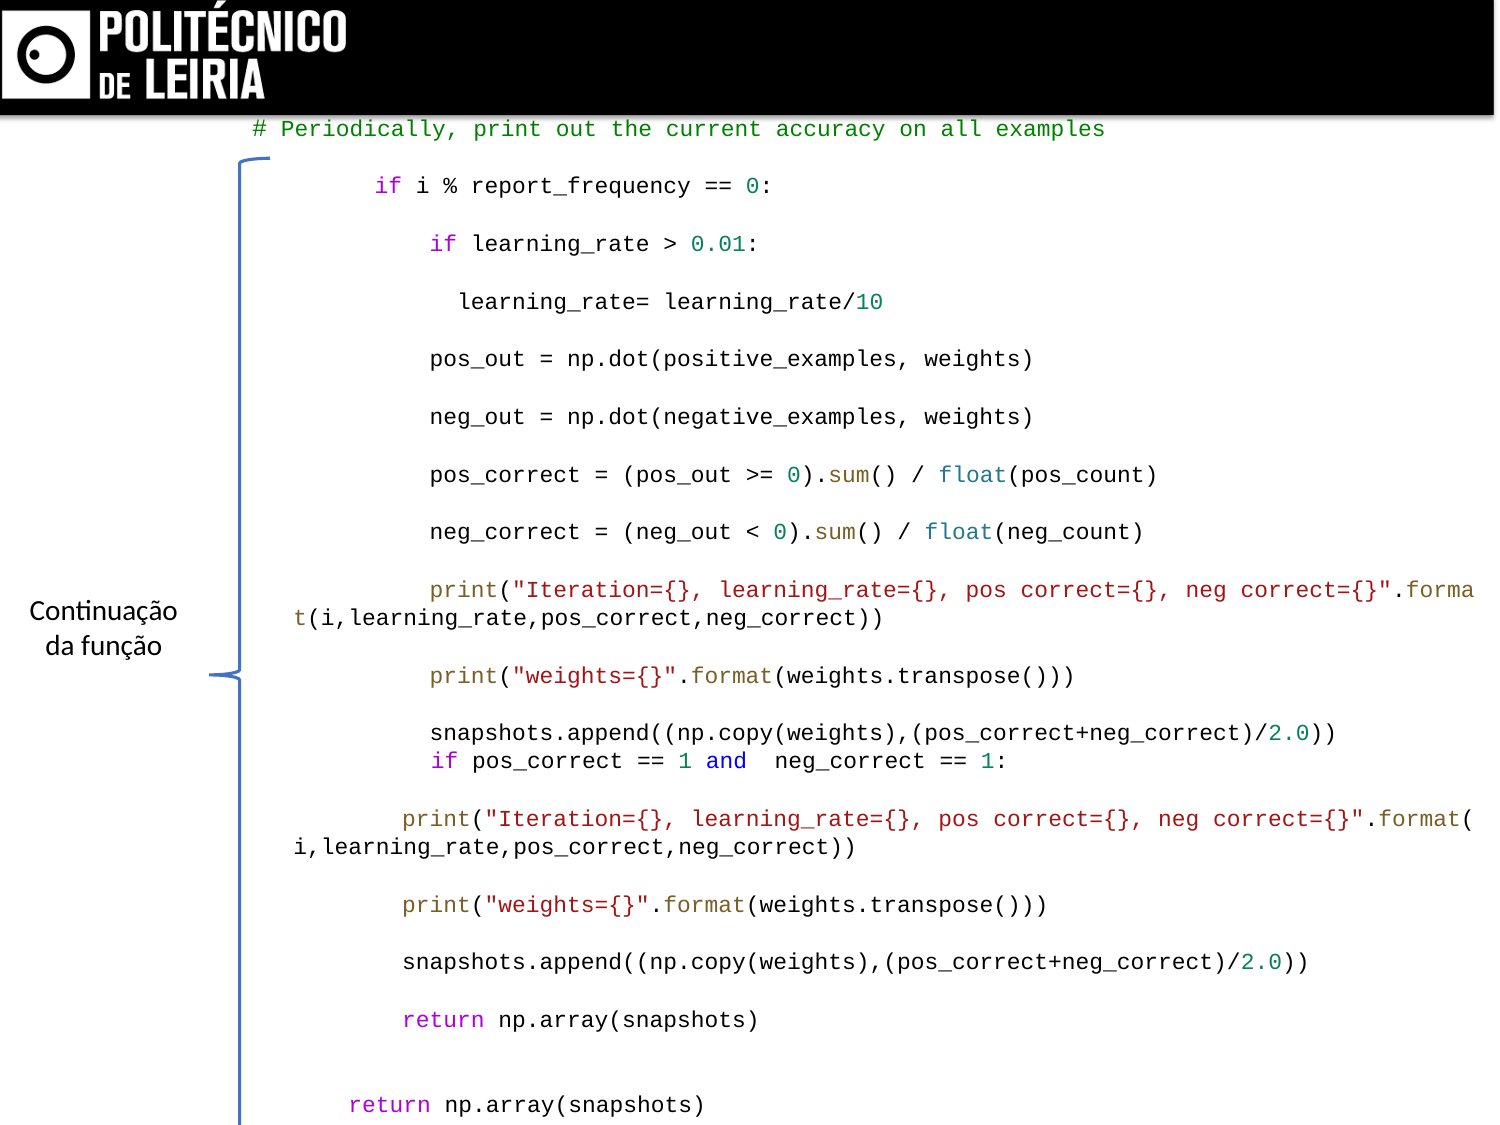

# Periodically, print out the current accuracy on all examples
          if i % report_frequency == 0:
              if learning_rate > 0.01:
                learning_rate= learning_rate/10
              pos_out = np.dot(positive_examples, weights)
              neg_out = np.dot(negative_examples, weights)
              pos_correct = (pos_out >= 0).sum() / float(pos_count)
              neg_correct = (neg_out < 0).sum() / float(neg_count)
              print("Iteration={}, learning_rate={}, pos correct={}, neg correct={}".format(i,learning_rate,pos_correct,neg_correct))
              print("weights={}".format(weights.transpose()))
              snapshots.append((np.copy(weights),(pos_correct+neg_correct)/2.0))
          if pos_correct == 1 and  neg_correct == 1:
            print("Iteration={}, learning_rate={}, pos correct={}, neg correct={}".format(i,learning_rate,pos_correct,neg_correct))
            print("weights={}".format(weights.transpose()))
            snapshots.append((np.copy(weights),(pos_correct+neg_correct)/2.0))
            return np.array(snapshots)
    return np.array(snapshots)

Continuação da função